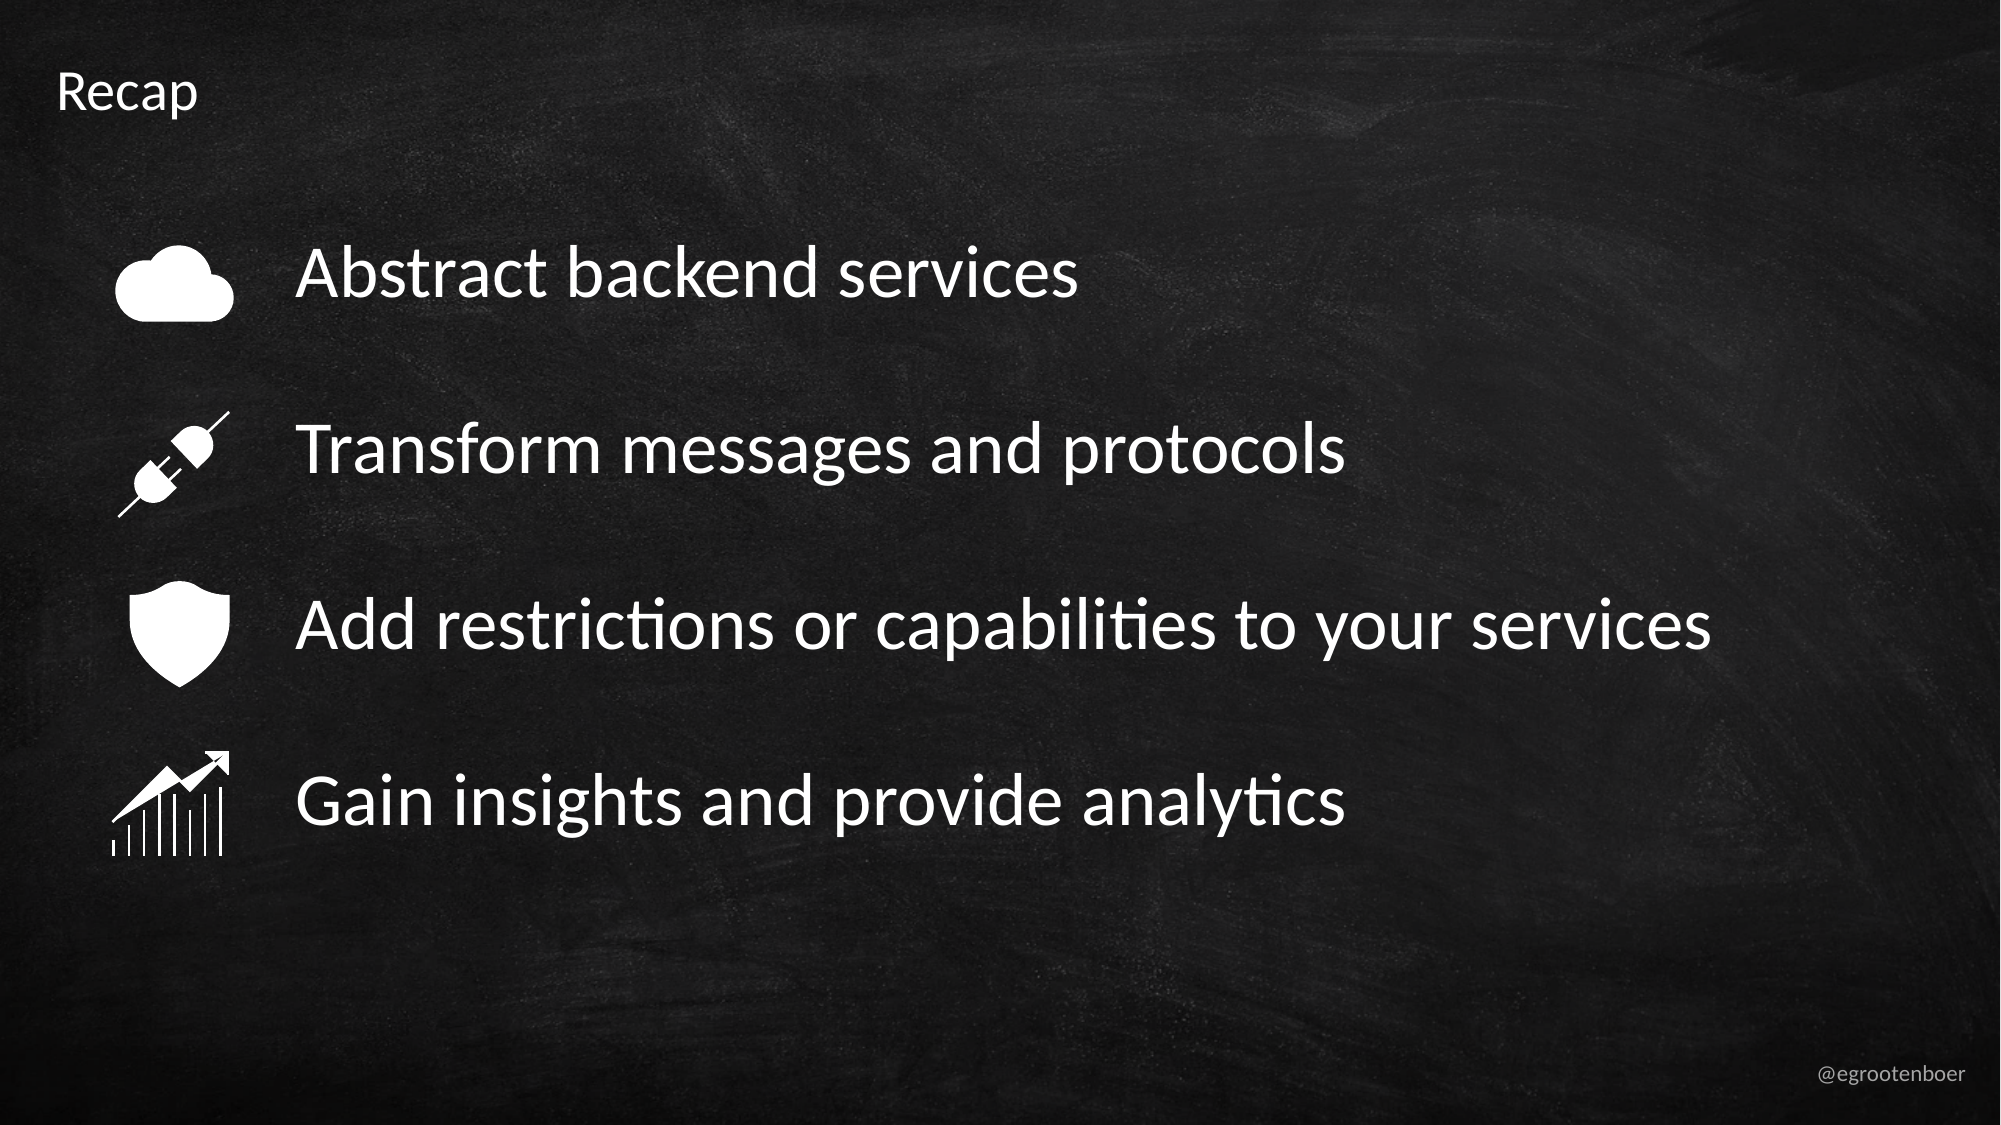

# Recap
Abstract backend services
Transform messages and protocols
Add restrictions or capabilities to your services
Gain insights and provide analytics